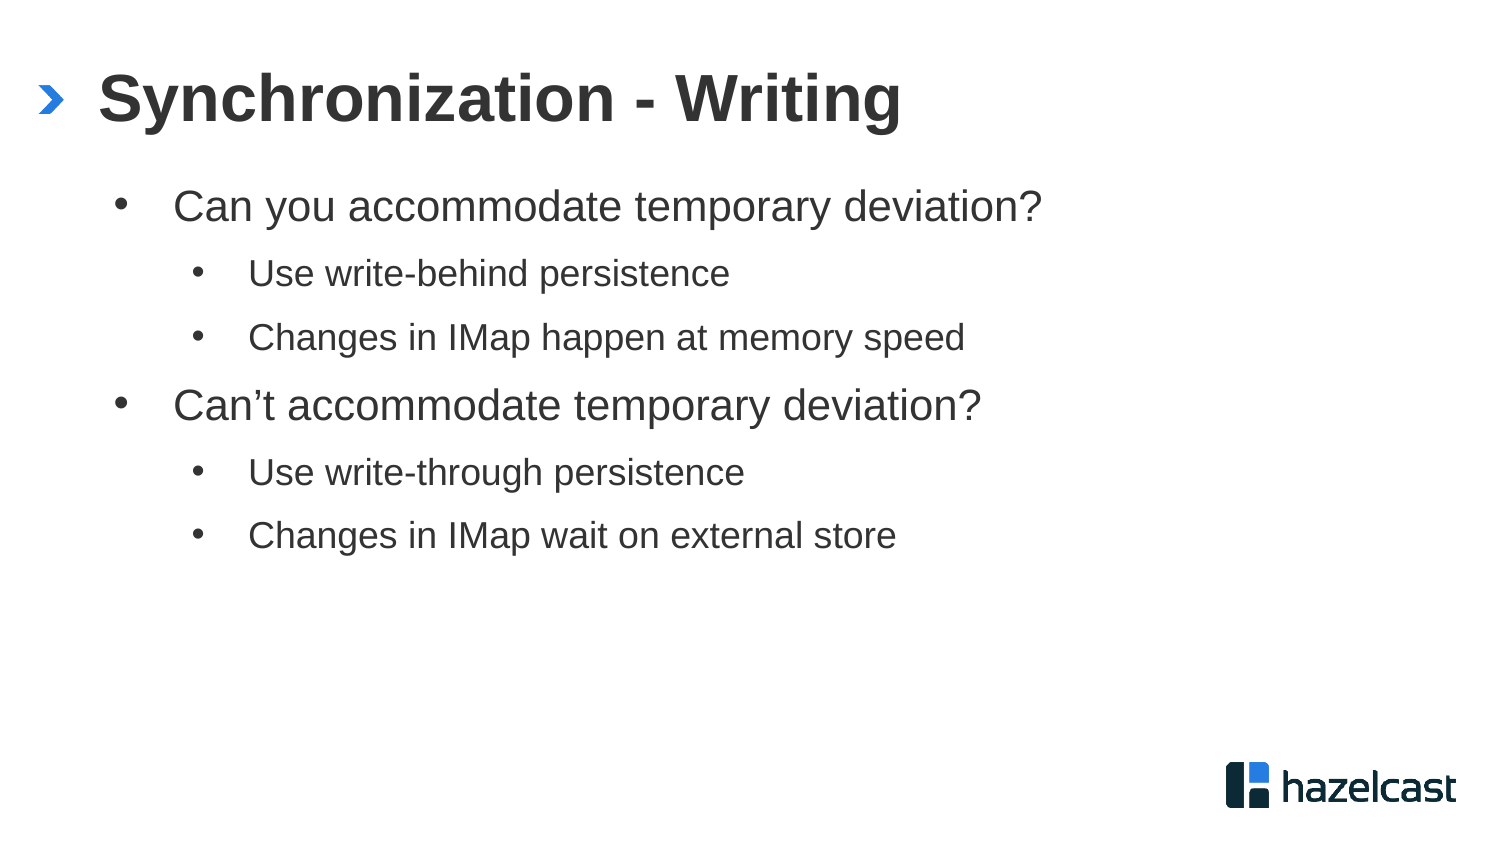

# Synchronization - Writing
Can you accommodate temporary deviation?
Use write-behind persistence
Changes in IMap happen at memory speed
Can’t accommodate temporary deviation?
Use write-through persistence
Changes in IMap wait on external store